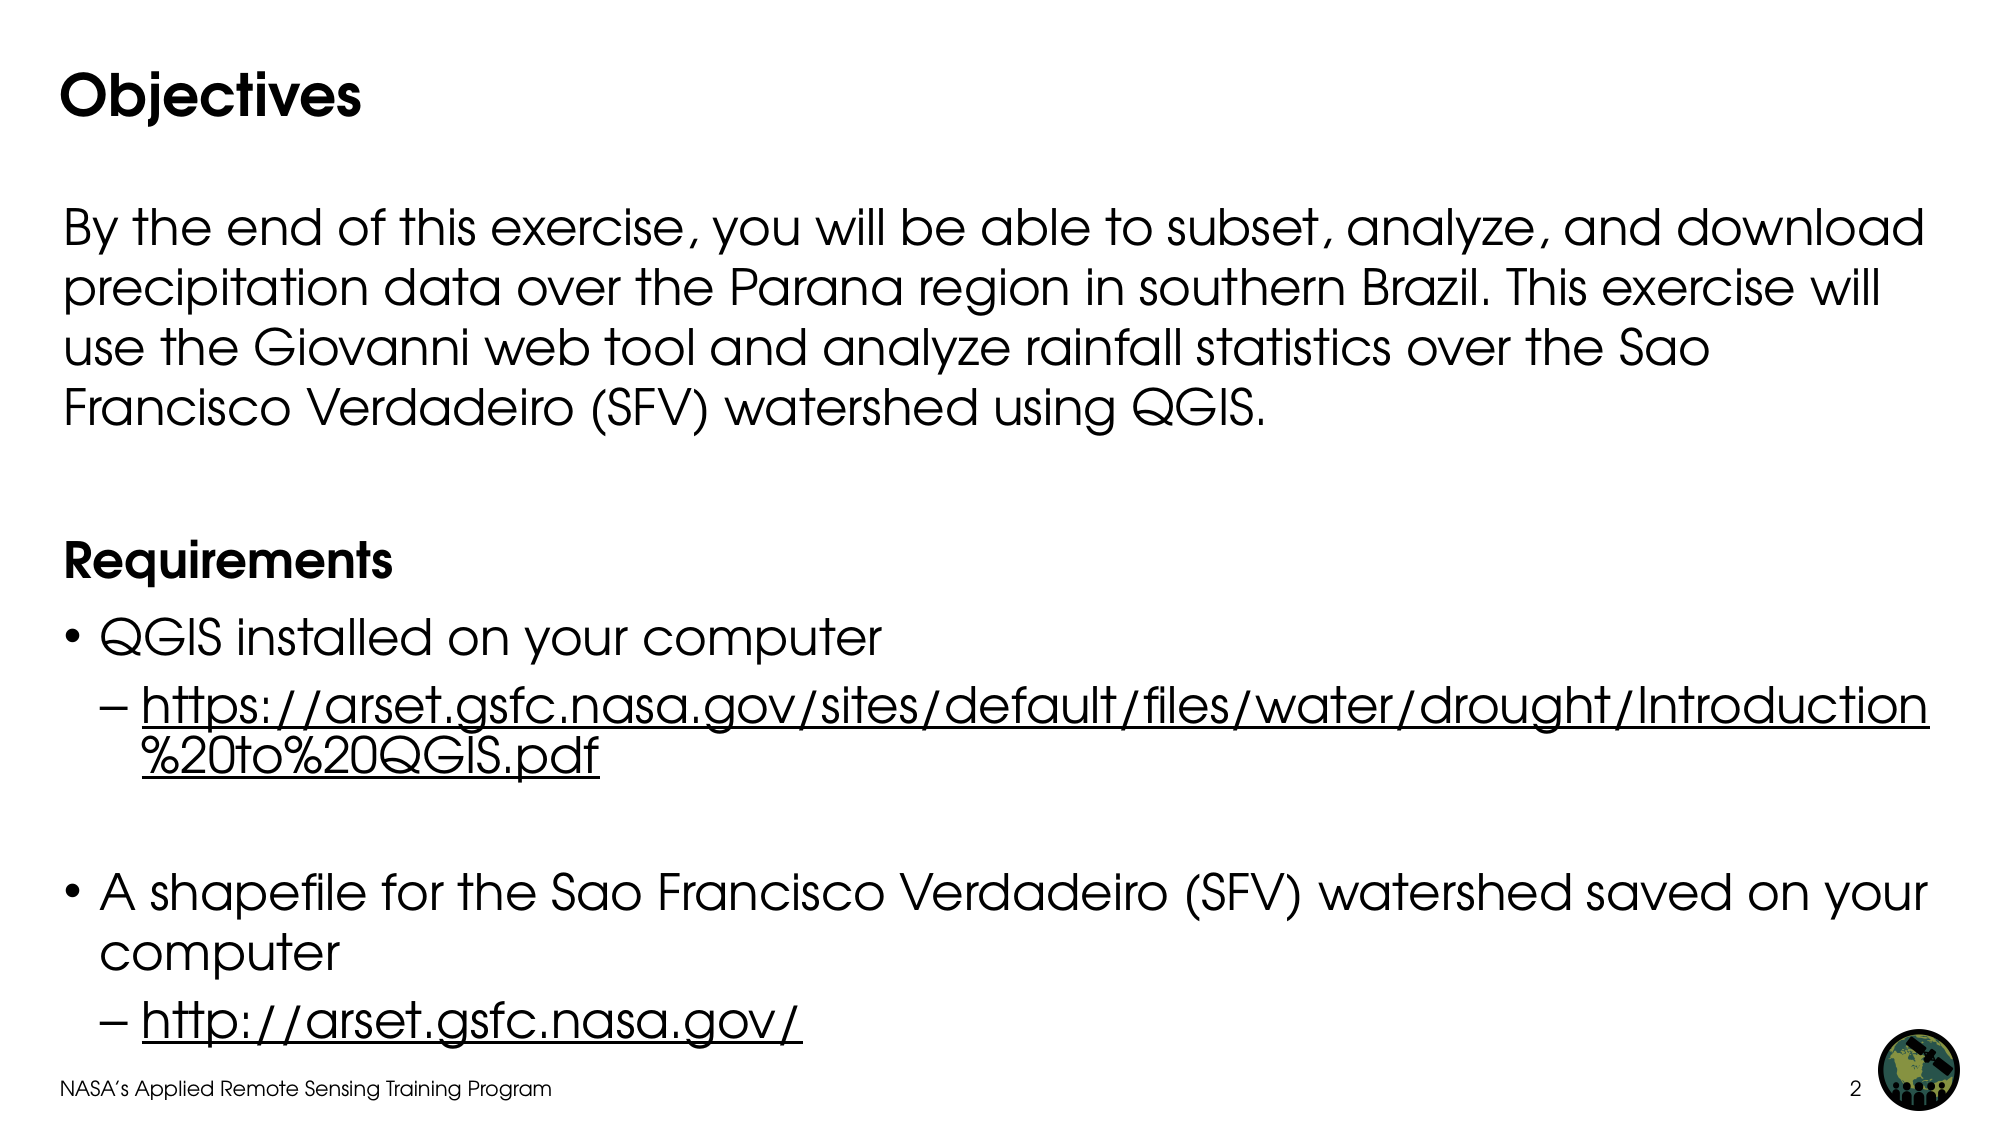

# Objectives
By the end of this exercise, you will be able to subset, analyze, and download precipitation data over the Parana region in southern Brazil. This exercise will use the Giovanni web tool and analyze rainfall statistics over the Sao Francisco Verdadeiro (SFV) watershed using QGIS.

Requirements
QGIS installed on your computer
https://arset.gsfc.nasa.gov/sites/default/files/water/drought/Introduction%20to%20QGIS.pdf
A shapefile for the Sao Francisco Verdadeiro (SFV) watershed saved on your computer
http://arset.gsfc.nasa.gov/